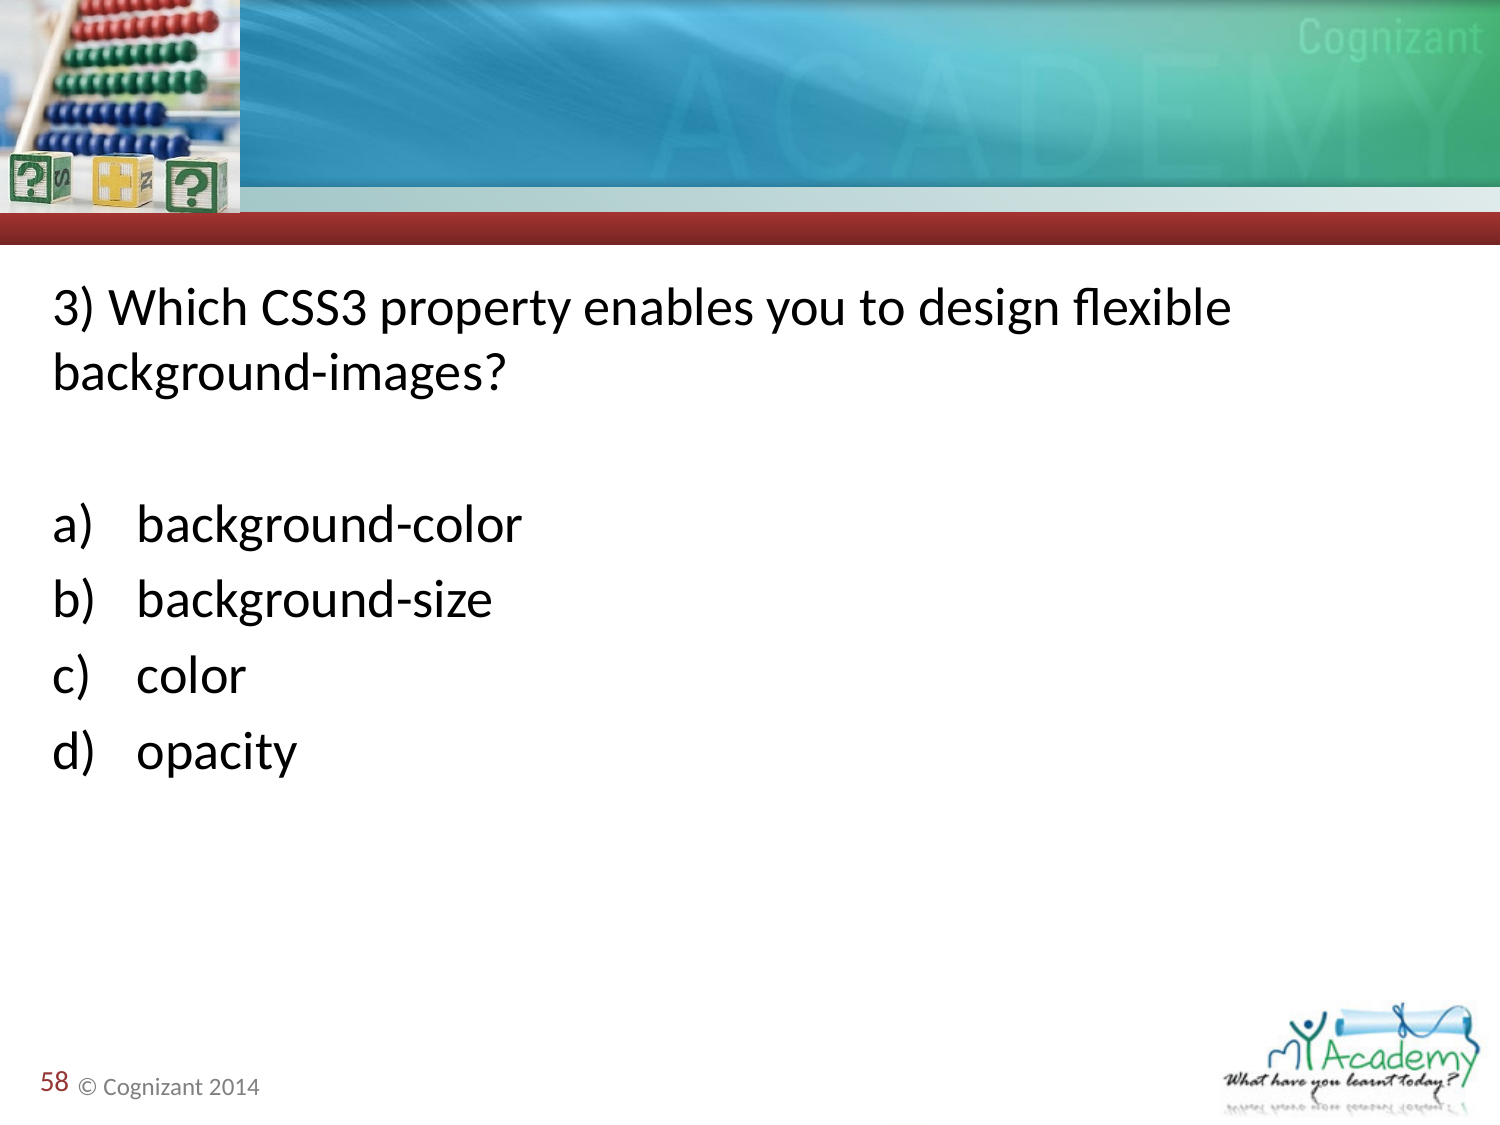

#
3) Which CSS3 property enables you to design flexible background-images?

background-color
background-size
color
opacity

58